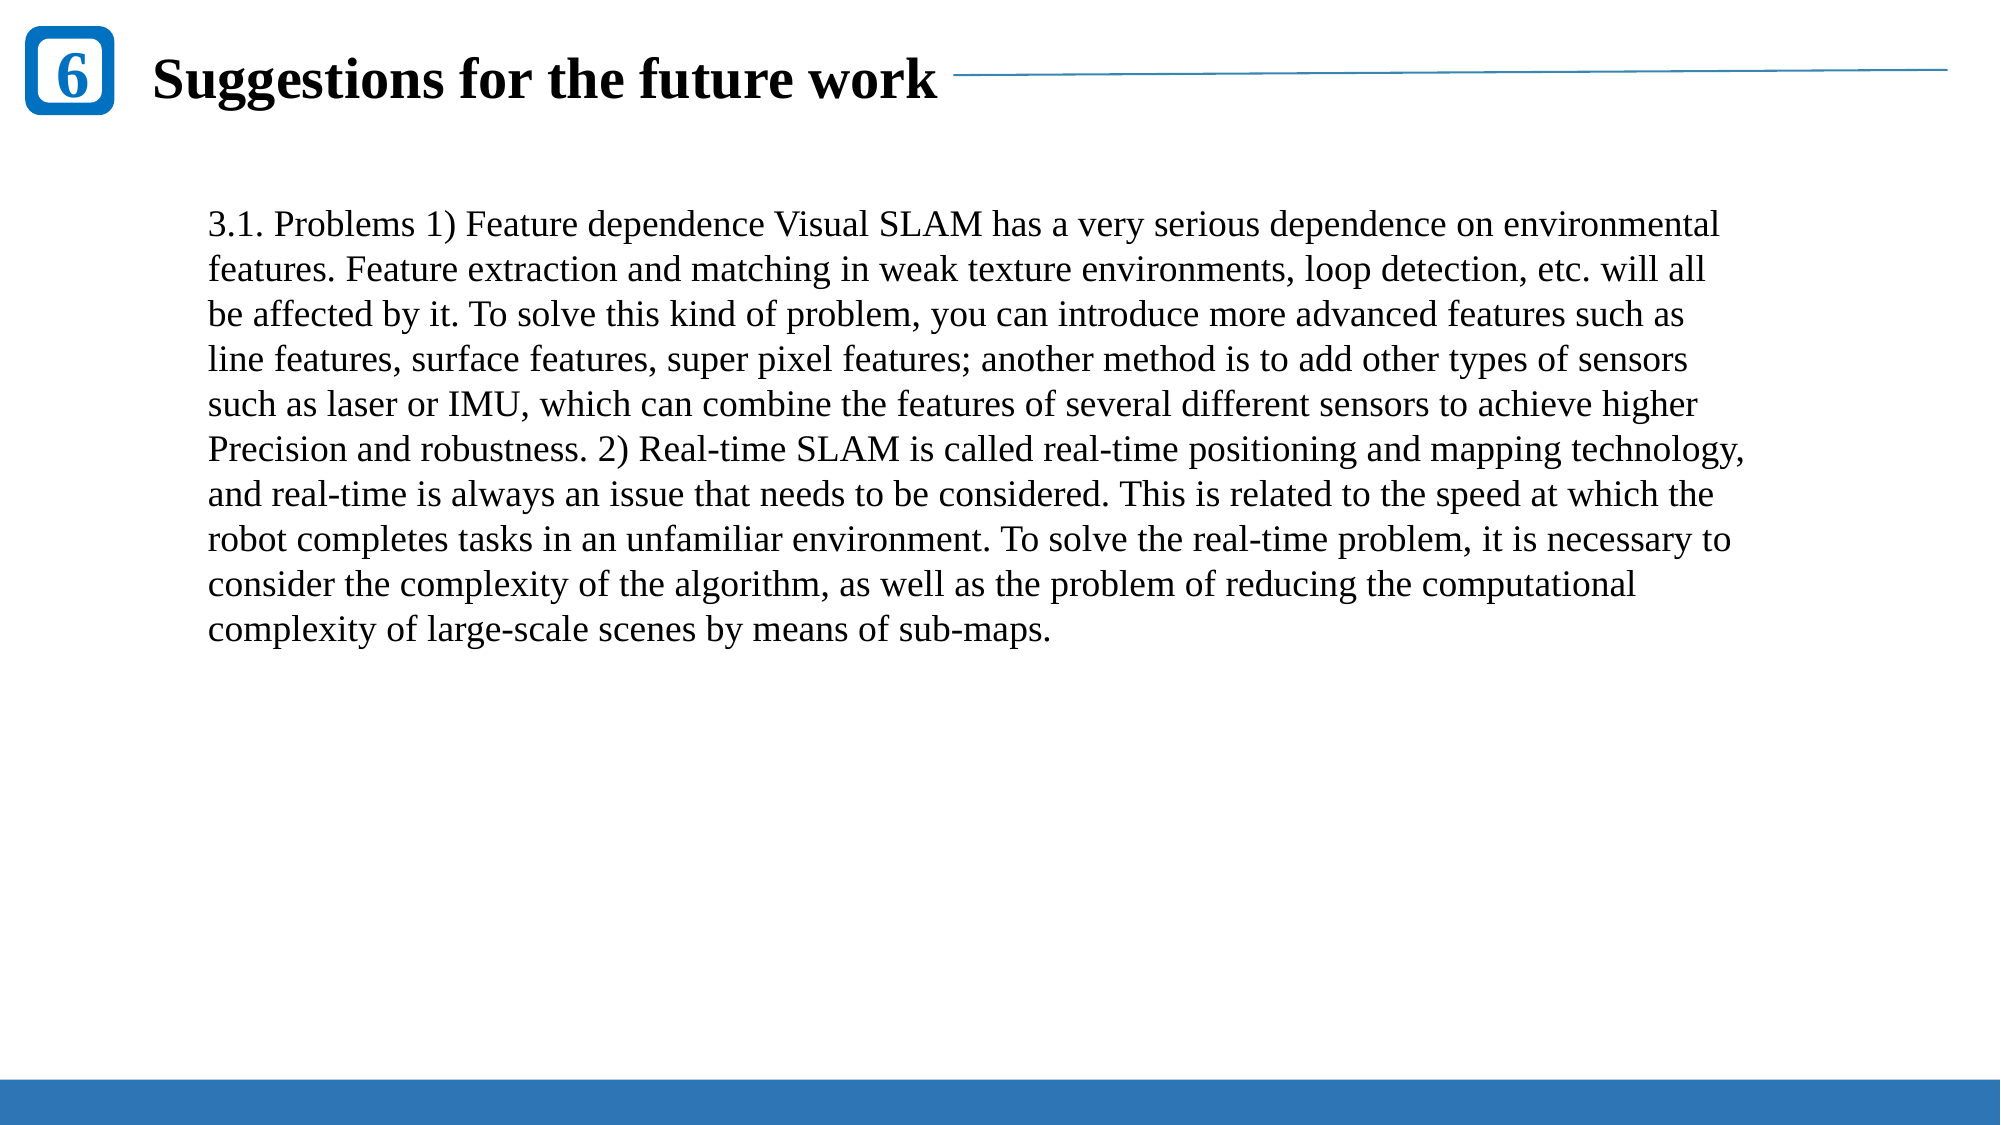

6
Suggestions for the future work
3.1. Problems 1) Feature dependence Visual SLAM has a very serious dependence on environmental features. Feature extraction and matching in weak texture environments, loop detection, etc. will all be affected by it. To solve this kind of problem, you can introduce more advanced features such as line features, surface features, super pixel features; another method is to add other types of sensors such as laser or IMU, which can combine the features of several different sensors to achieve higher Precision and robustness. 2) Real-time SLAM is called real-time positioning and mapping technology, and real-time is always an issue that needs to be considered. This is related to the speed at which the robot completes tasks in an unfamiliar environment. To solve the real-time problem, it is necessary to consider the complexity of the algorithm, as well as the problem of reducing the computational complexity of large-scale scenes by means of sub-maps.